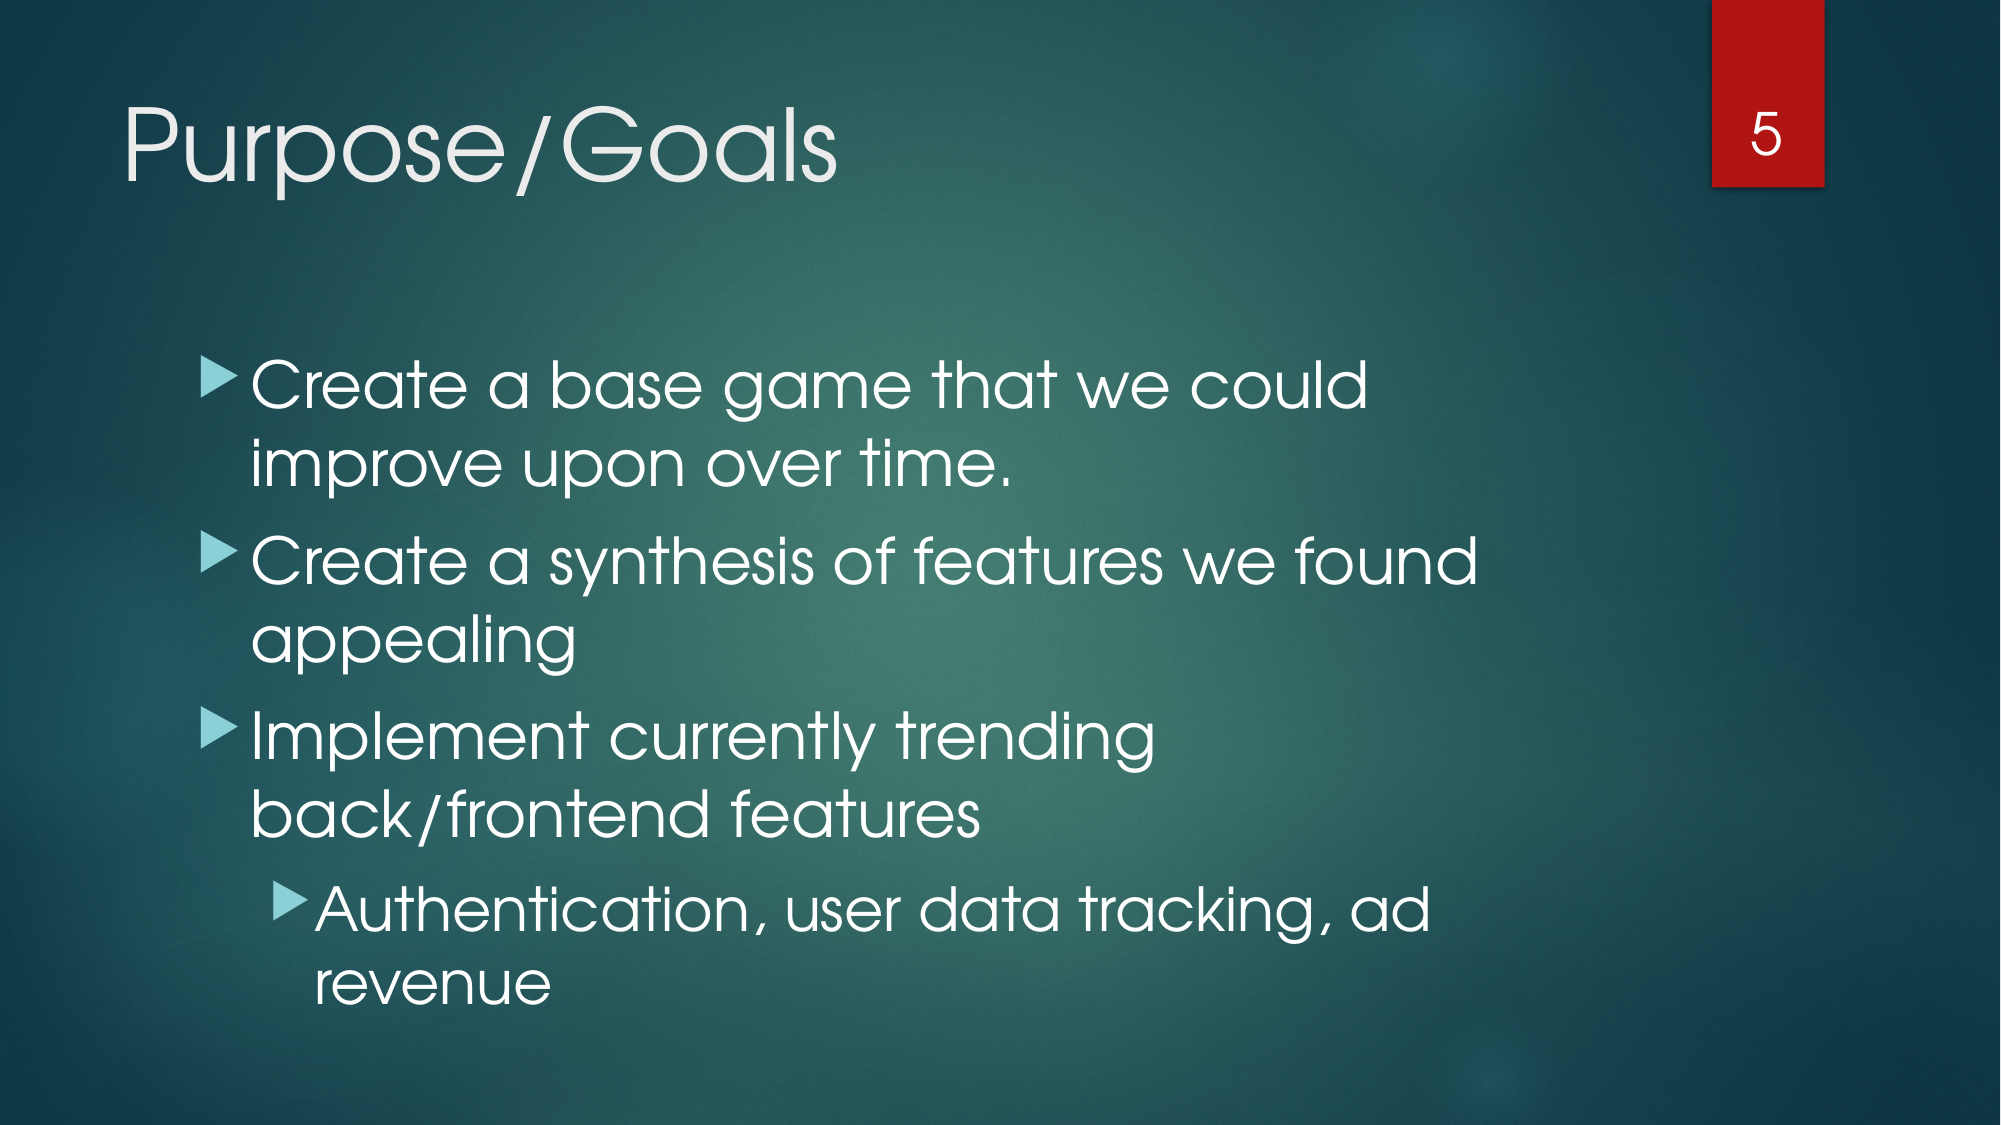

5
# Purpose/Goals
Create a base game that we could improve upon over time.
Create a synthesis of features we found appealing
Implement currently trending back/frontend features
Authentication, user data tracking, ad revenue